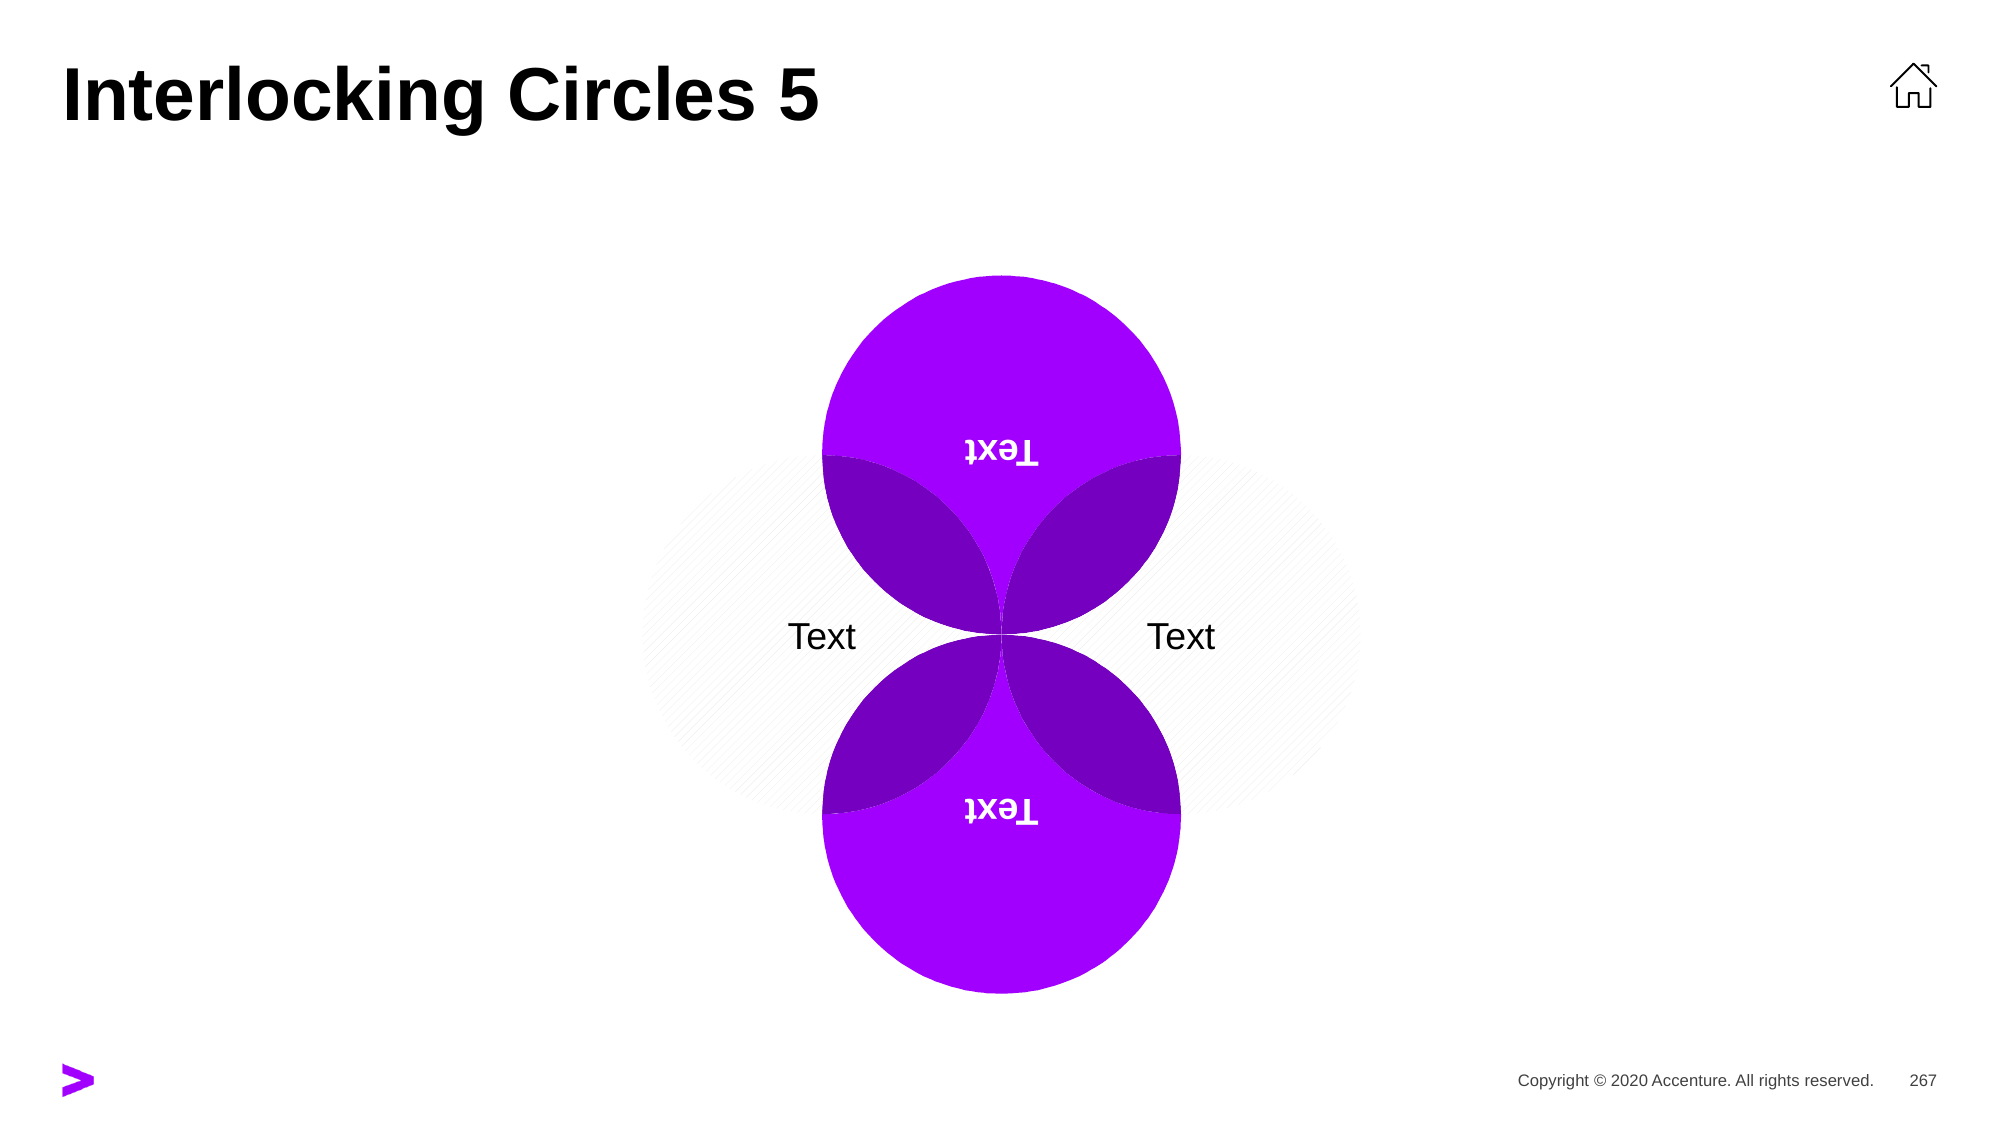

# Interlocking Circles 5

Text

Text

Text

Text